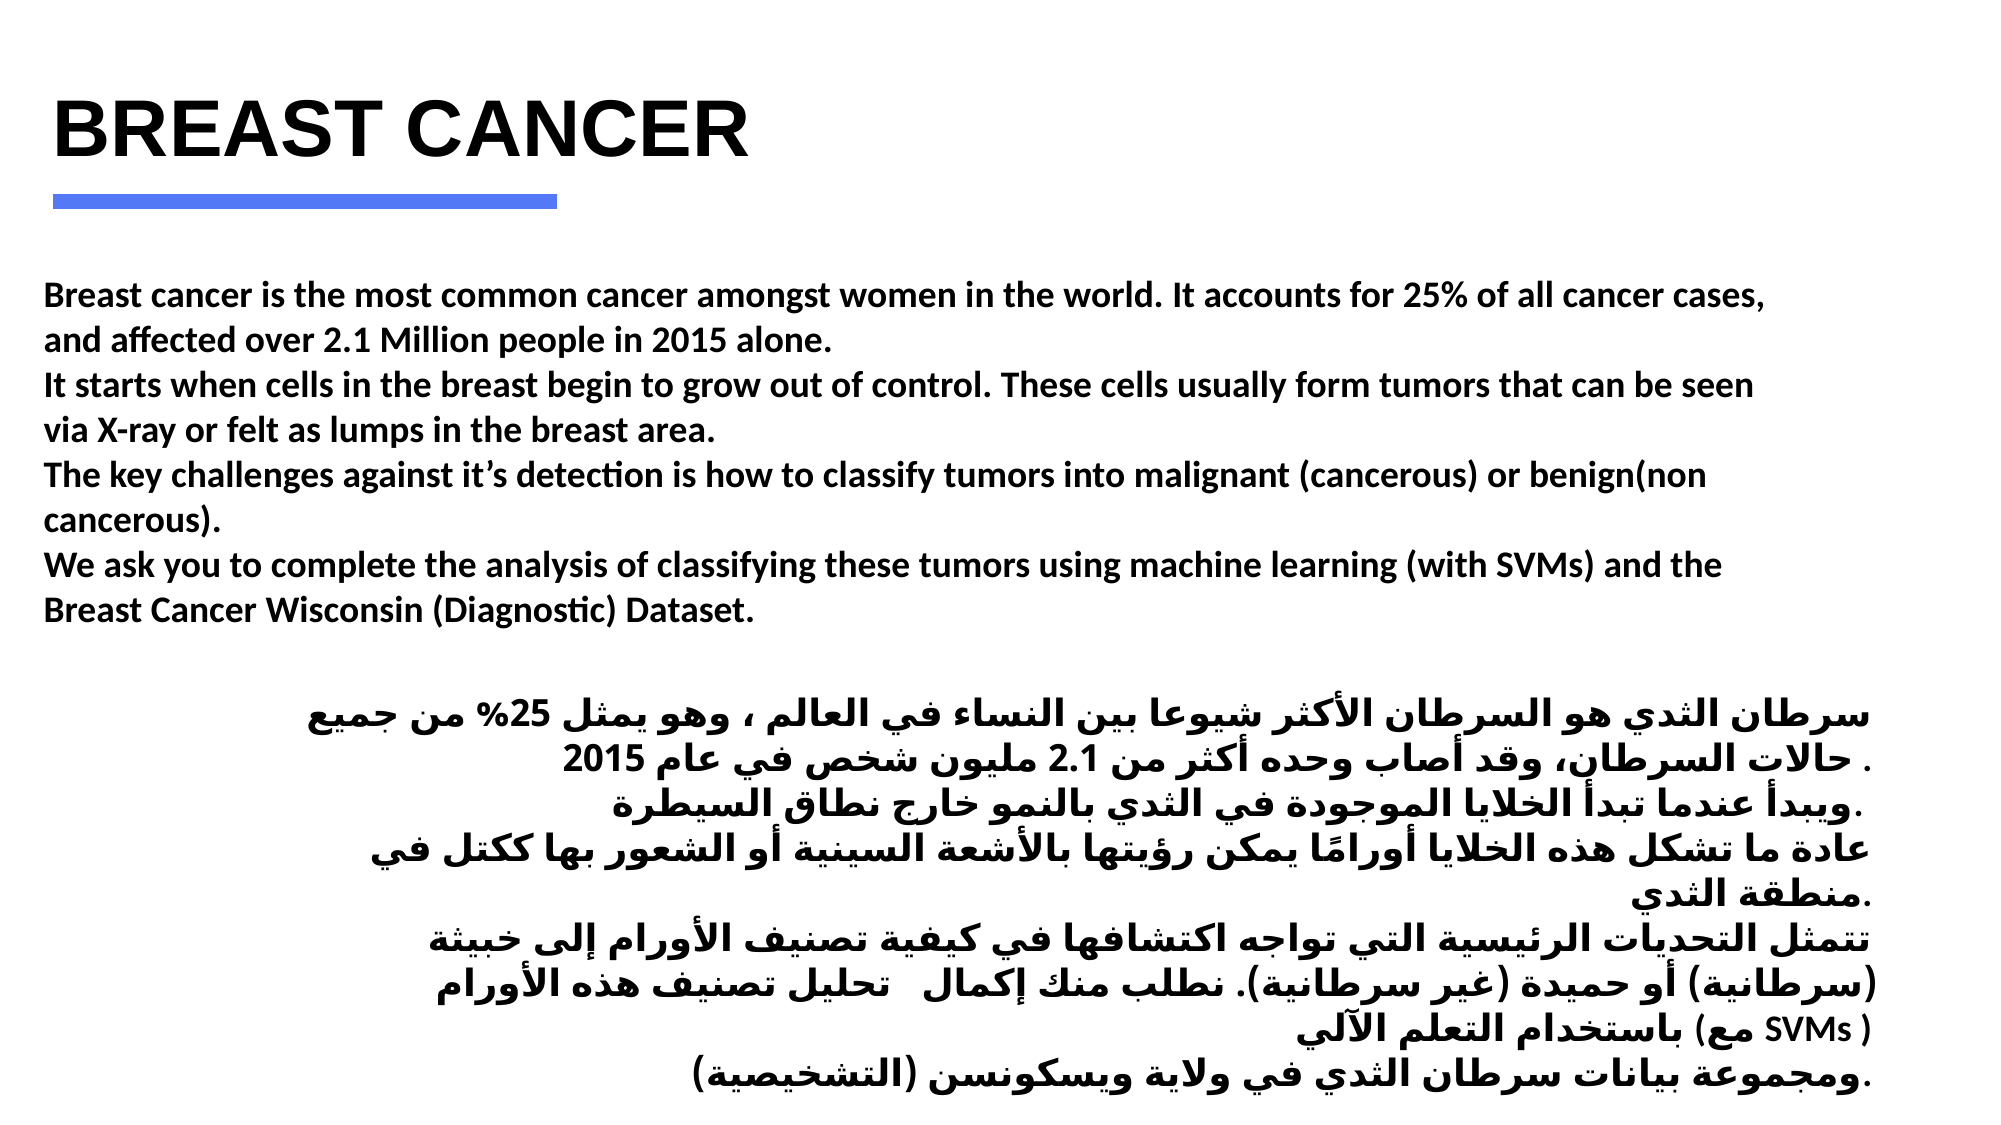

BREAST CANCER

Breast cancer is the most common cancer amongst women in the world. It accounts for 25% of all cancer cases, and affected over 2.1 Million people in 2015 alone.
It starts when cells in the breast begin to grow out of control. These cells usually form tumors that can be seen via X-ray or felt as lumps in the breast area.
The key challenges against it’s detection is how to classify tumors into malignant (cancerous) or benign(non cancerous).
We ask you to complete the analysis of classifying these tumors using machine learning (with SVMs) and the Breast Cancer Wisconsin (Diagnostic) Dataset.
سرطان الثدي هو السرطان الأكثر شيوعا بين النساء في العالم ، وهو يمثل 25% من جميع حالات السرطان، وقد أصاب وحده أكثر من 2.1 مليون شخص في عام 2015 .
 ويبدأ عندما تبدأ الخلايا الموجودة في الثدي بالنمو خارج نطاق السيطرة.
عادة ما تشكل هذه الخلايا أورامًا يمكن رؤيتها بالأشعة السينية أو الشعور بها ككتل في منطقة الثدي.
تتمثل التحديات الرئيسية التي تواجه اكتشافها في كيفية تصنيف الأورام إلى خبيثة (سرطانية) أو حميدة (غير سرطانية). نطلب منك إكمال   تحليل تصنيف هذه الأورام باستخدام التعلم الآلي (مع SVMs )
 ومجموعة بيانات سرطان الثدي في ولاية ويسكونسن (التشخيصية).